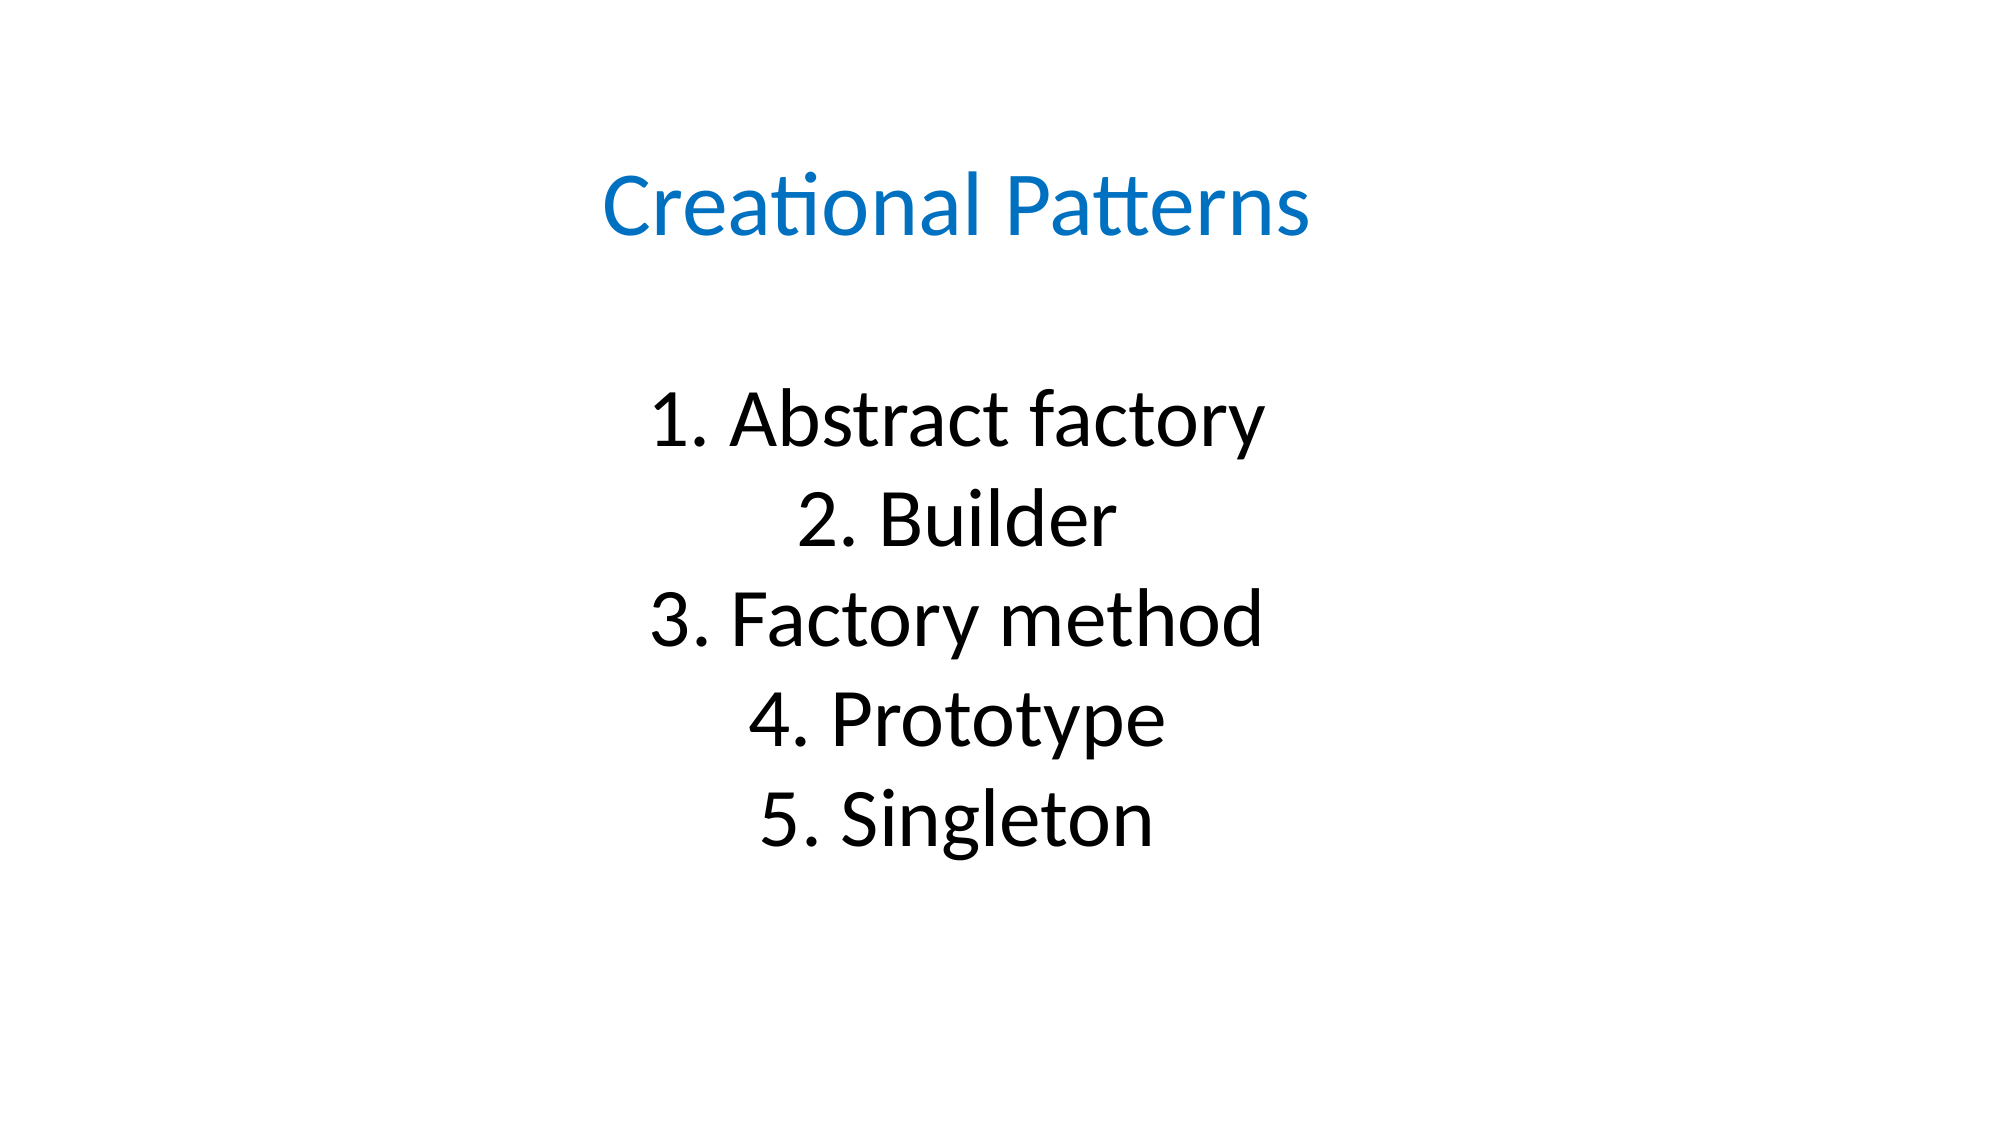

Creational Patterns

1. Abstract factory
2. Builder
3. Factory method
4. Prototype
5. Singleton